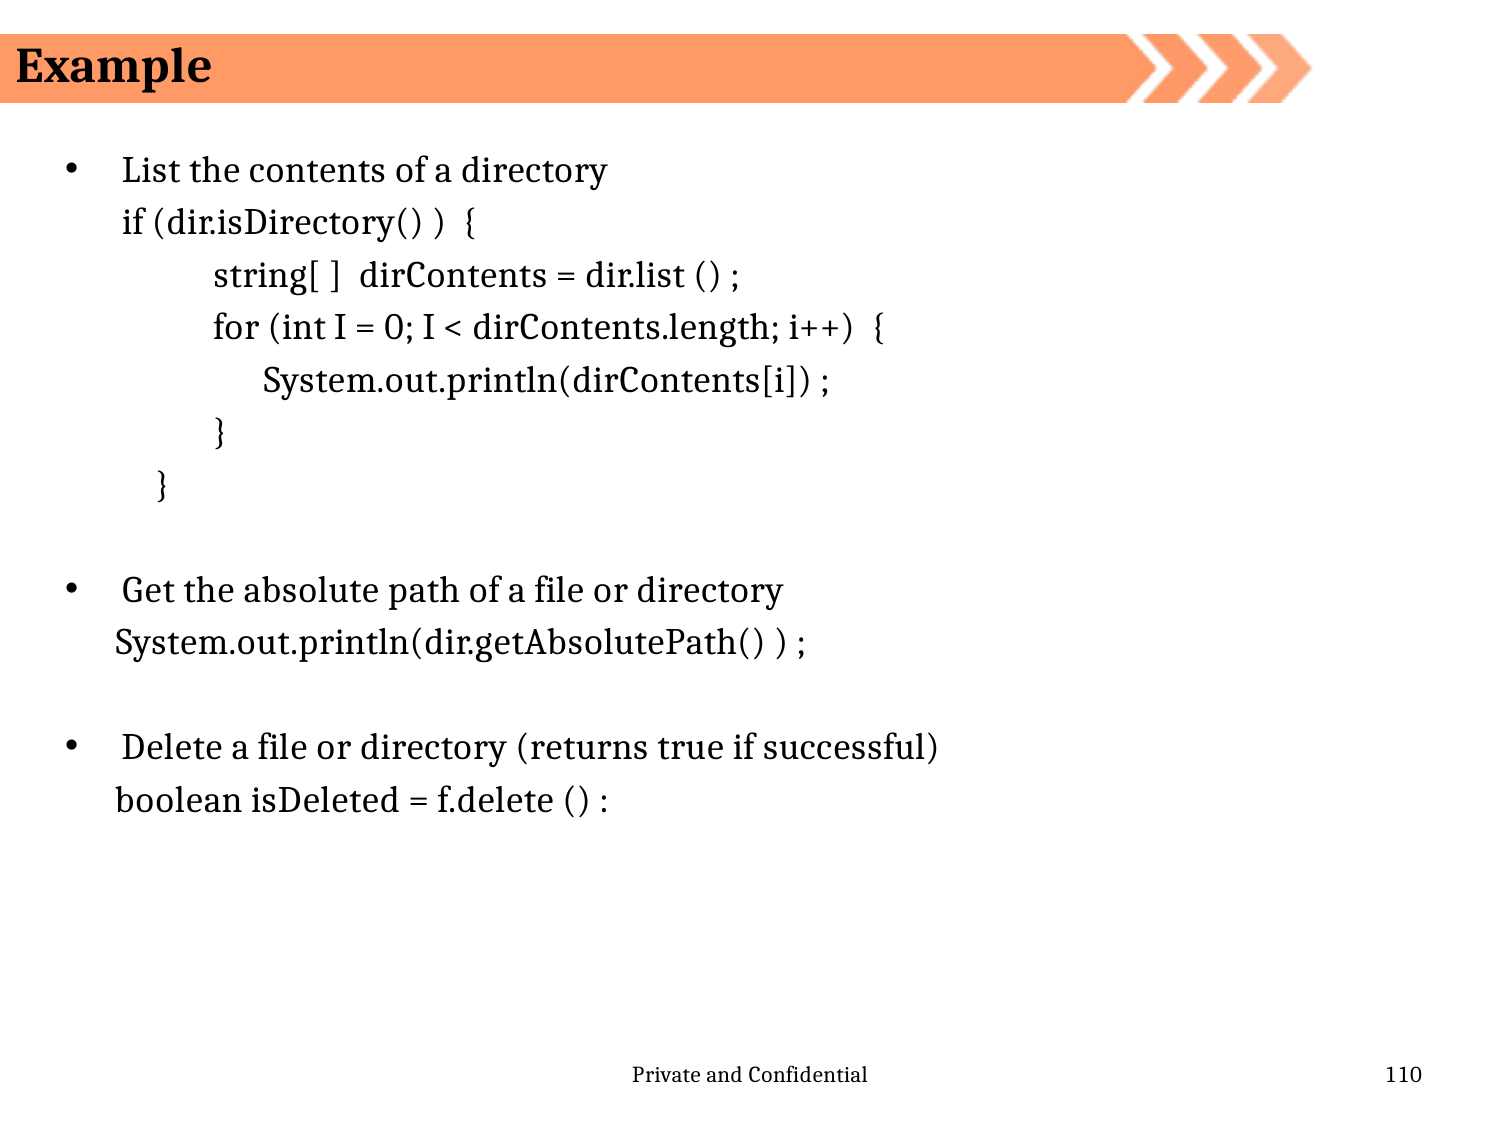

Example
List the contents of a directory
if (dir.isDirectory() )  {
          string[ ]  dirContents = dir.list () ;
          for (int I = 0; I < dirContents.length; i++)  {
                System.out.println(dirContents[i]) ;
          }
   }

Get the absolute path of a file or directory
      System.out.println(dir.getAbsolutePath() ) ;

Delete a file or directory (returns true if successful)
      boolean isDeleted = f.delete () :